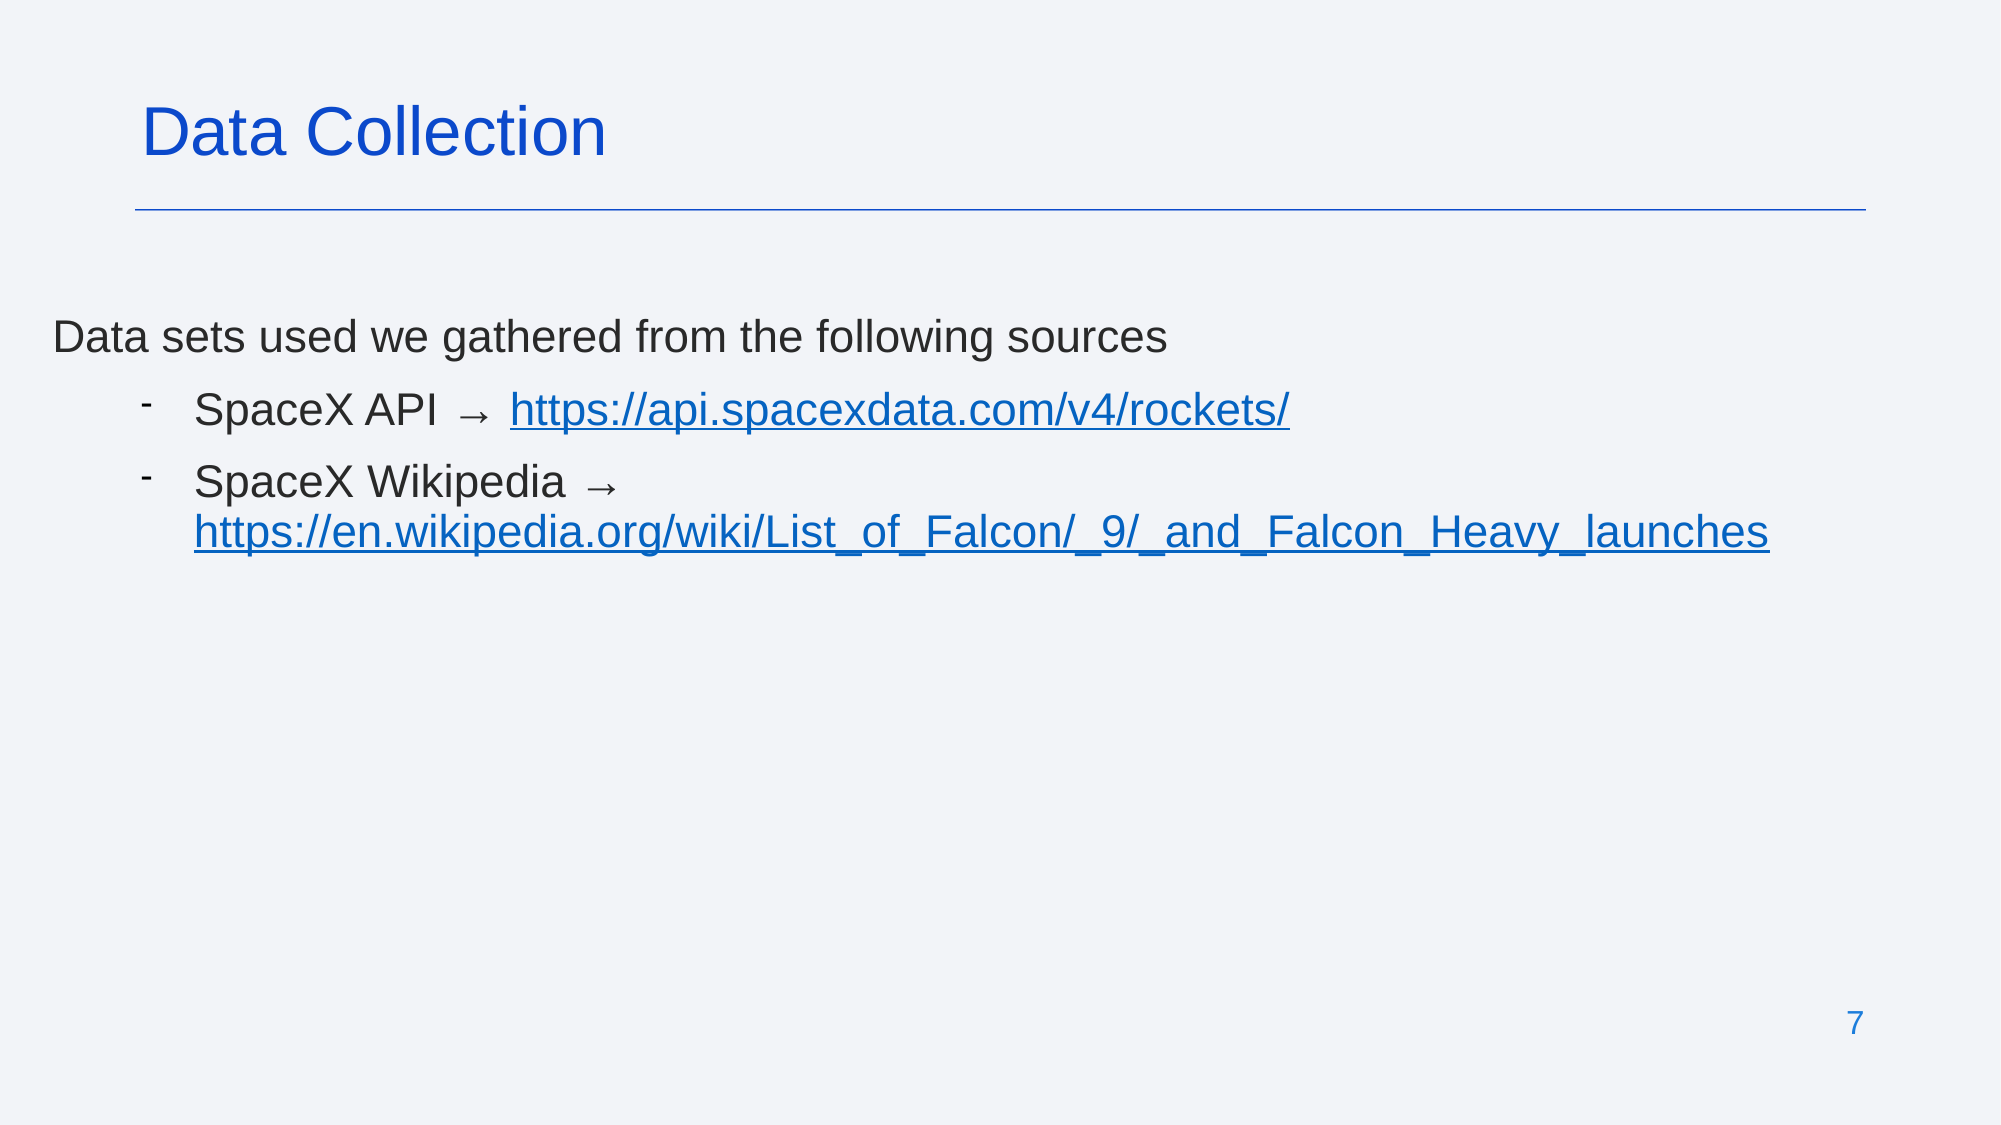

Data Collection
# Data sets used we gathered from the following sources
SpaceX API → https://api.spacexdata.com/v4/rockets/
SpaceX Wikipedia →https://en.wikipedia.org/wiki/List_of_Falcon/_9/_and_Falcon_Heavy_launches

7